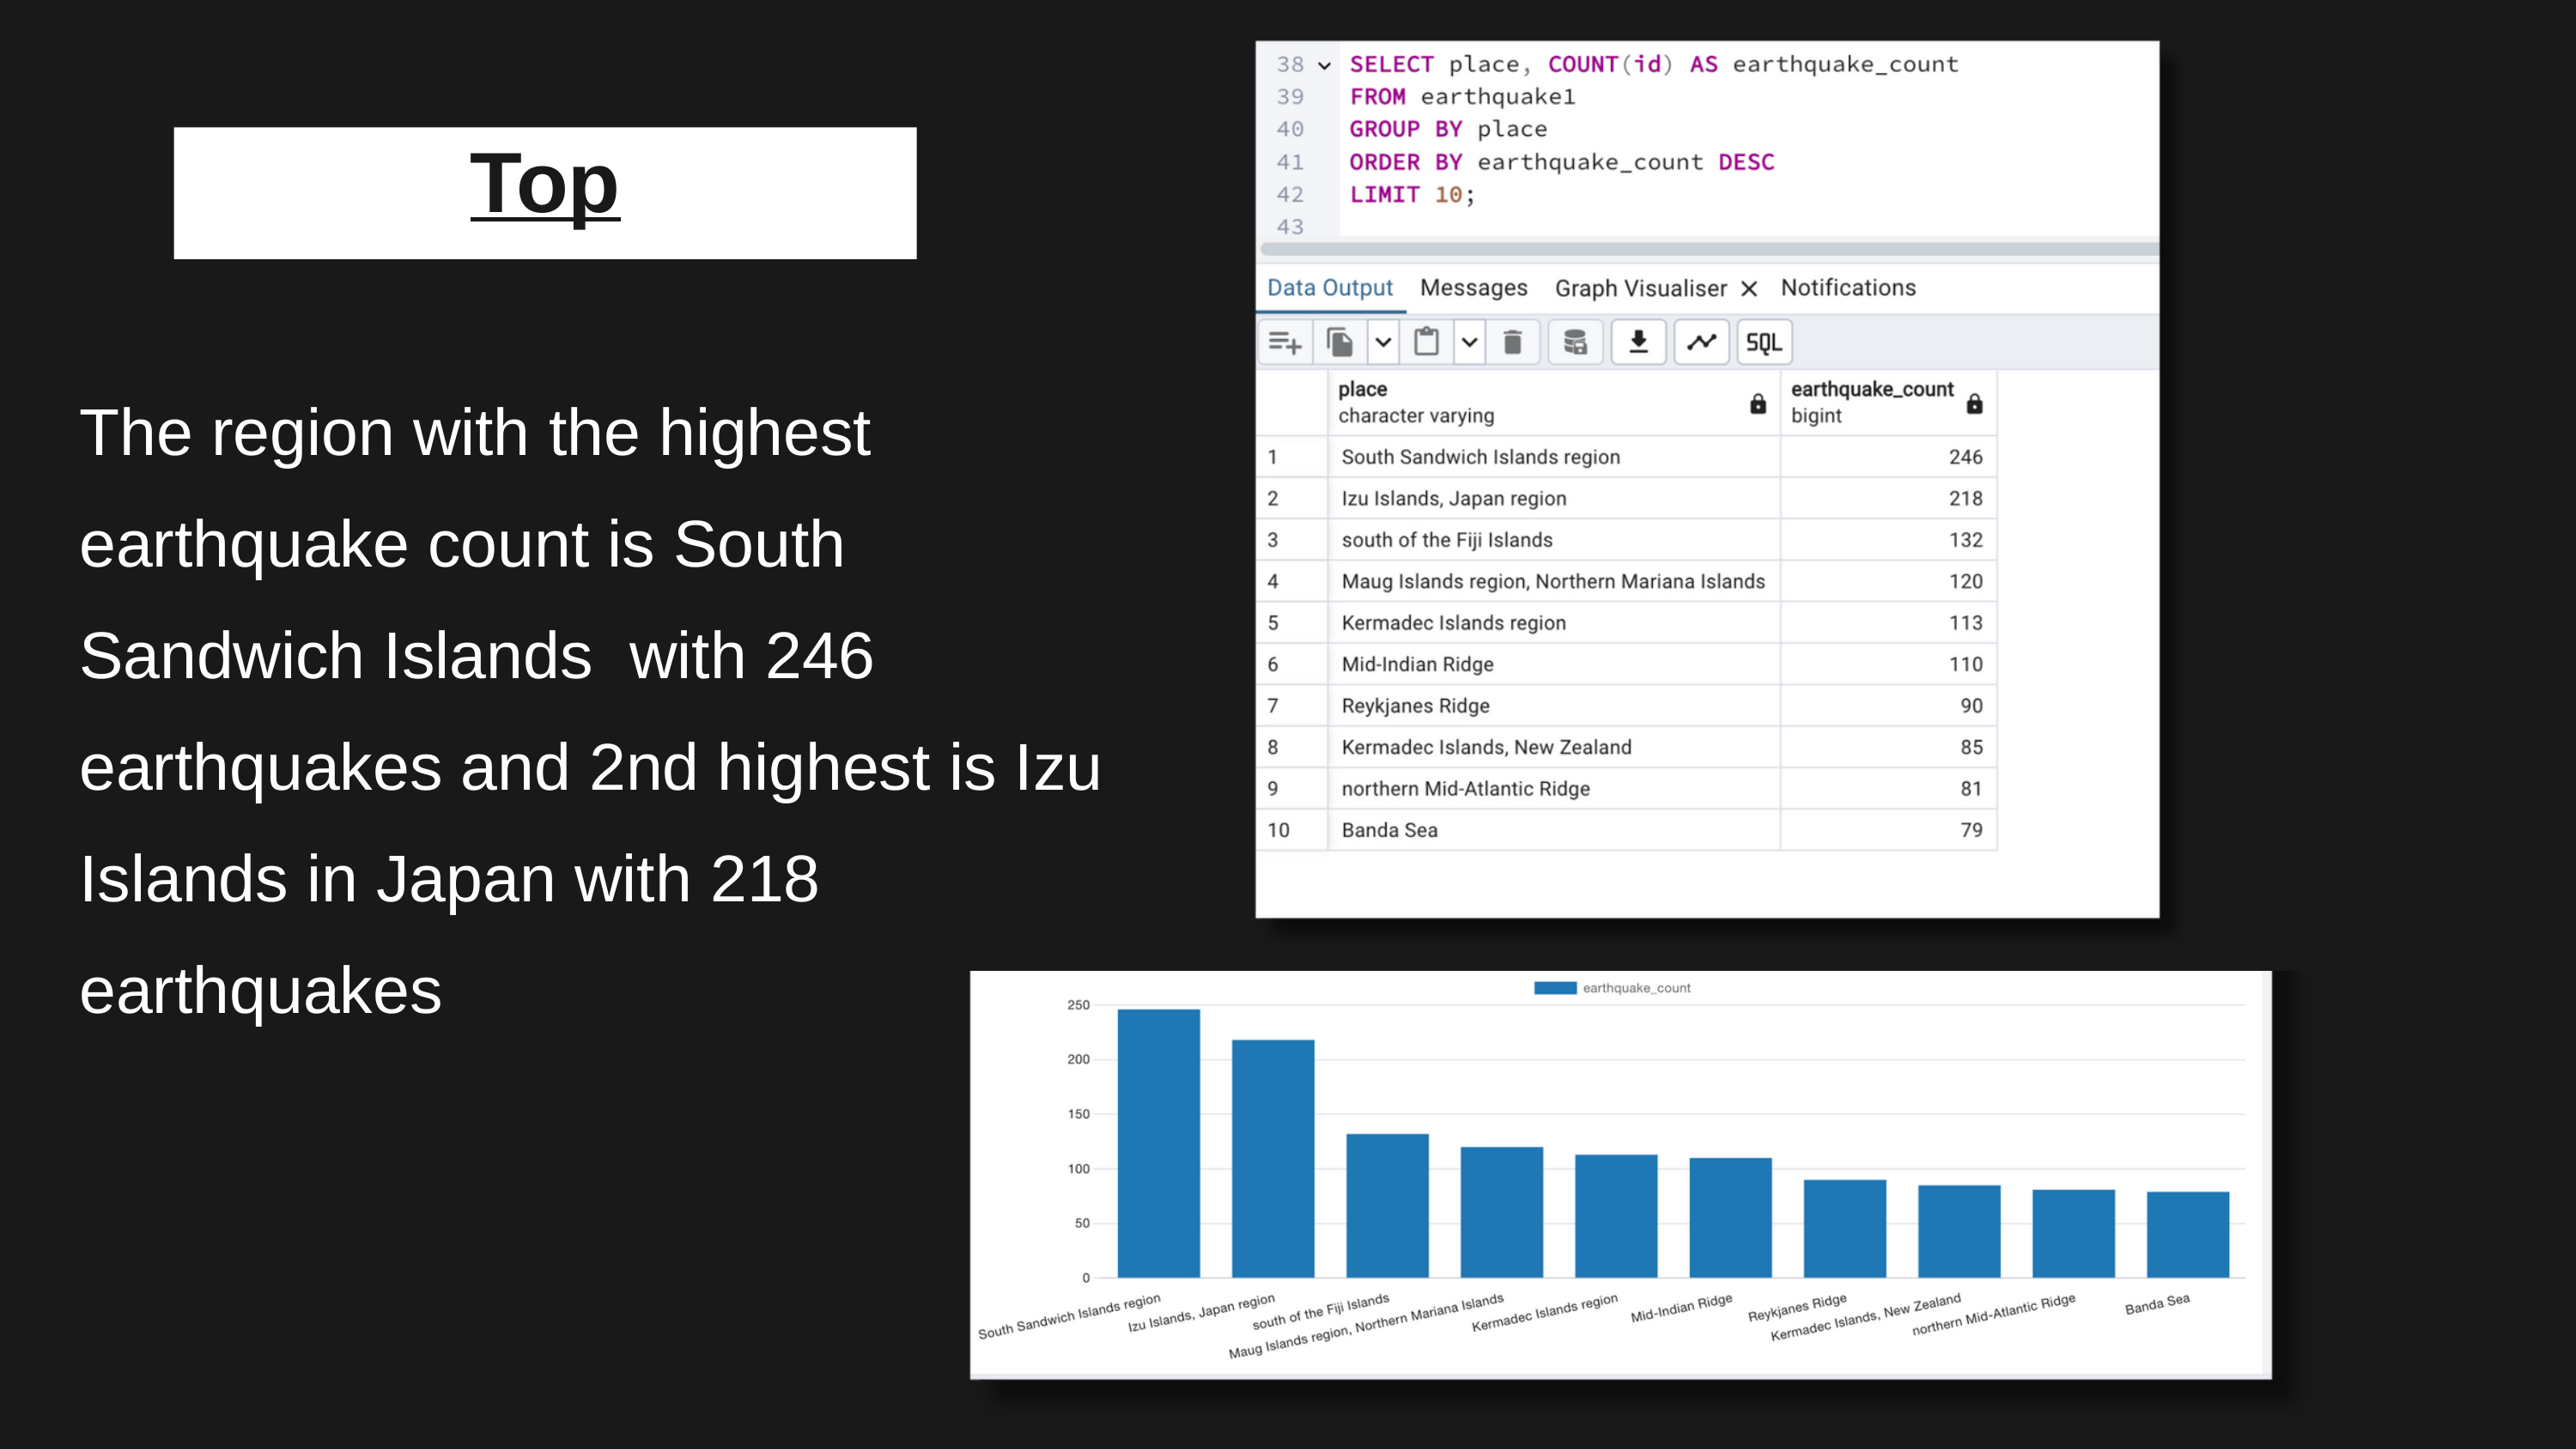

Top Regions

The region with the highest earthquake count is South Sandwich Islands  with 246 earthquakes and 2nd highest is Izu Islands in Japan with 218  earthquakes